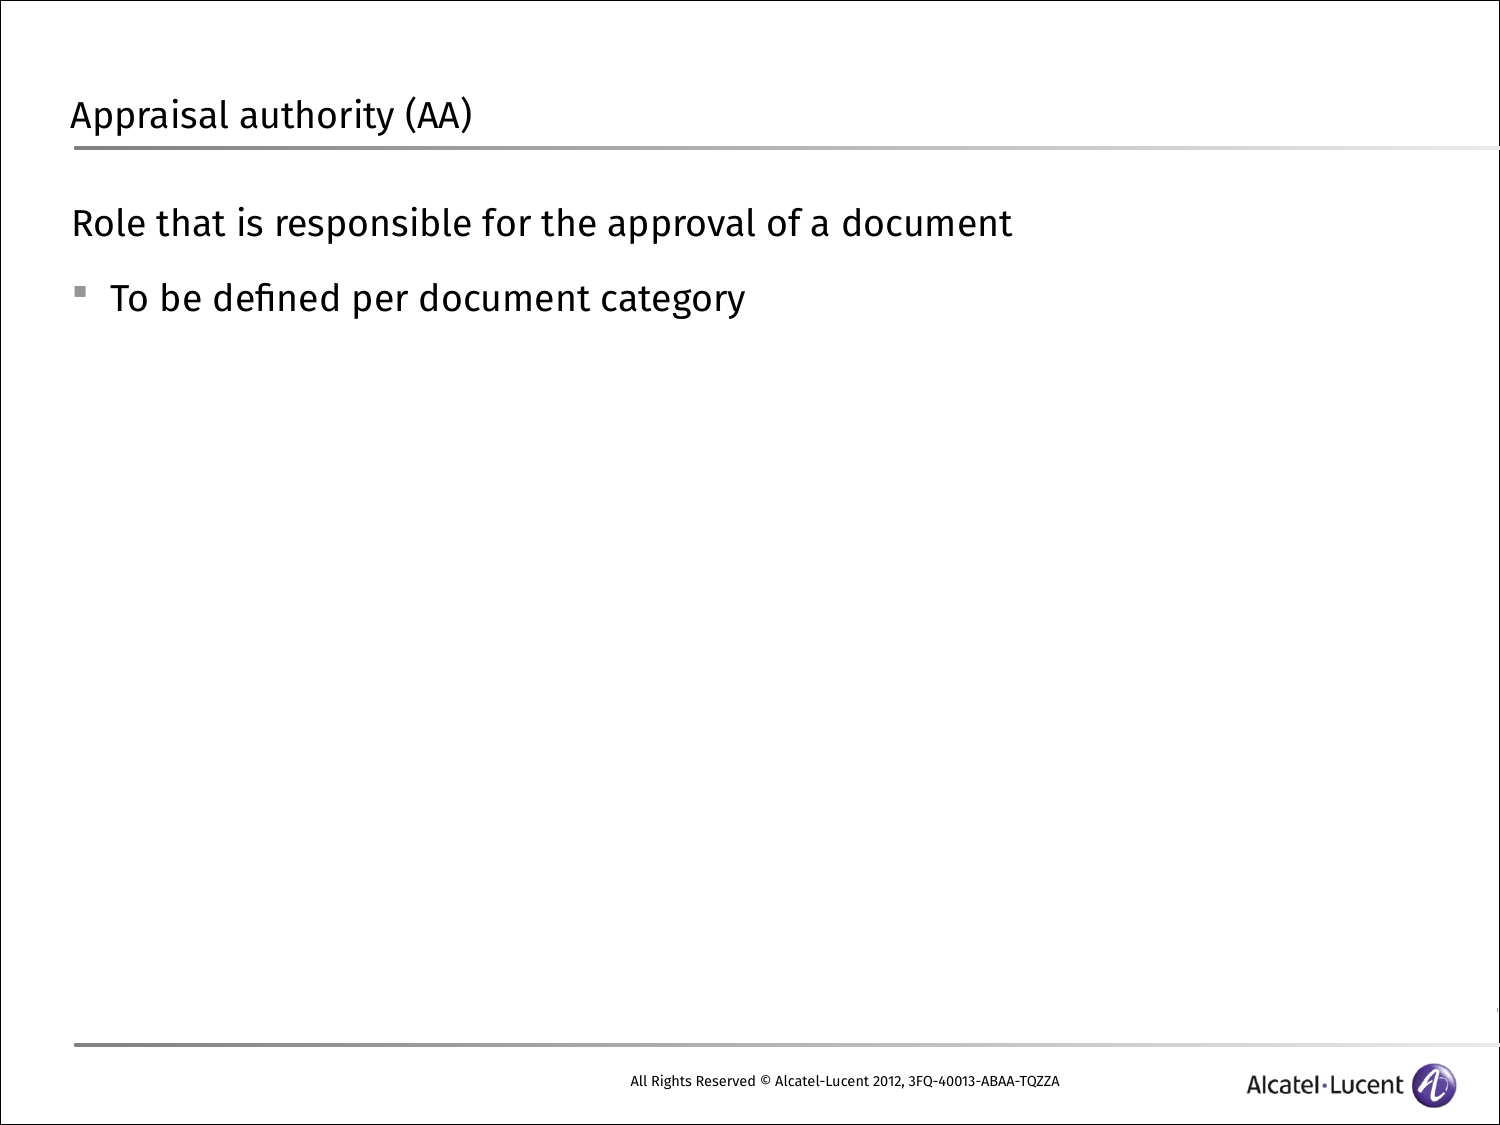

# Appraisal authority (AA)
Role that is responsible for the approval of a document
To be defined per document category